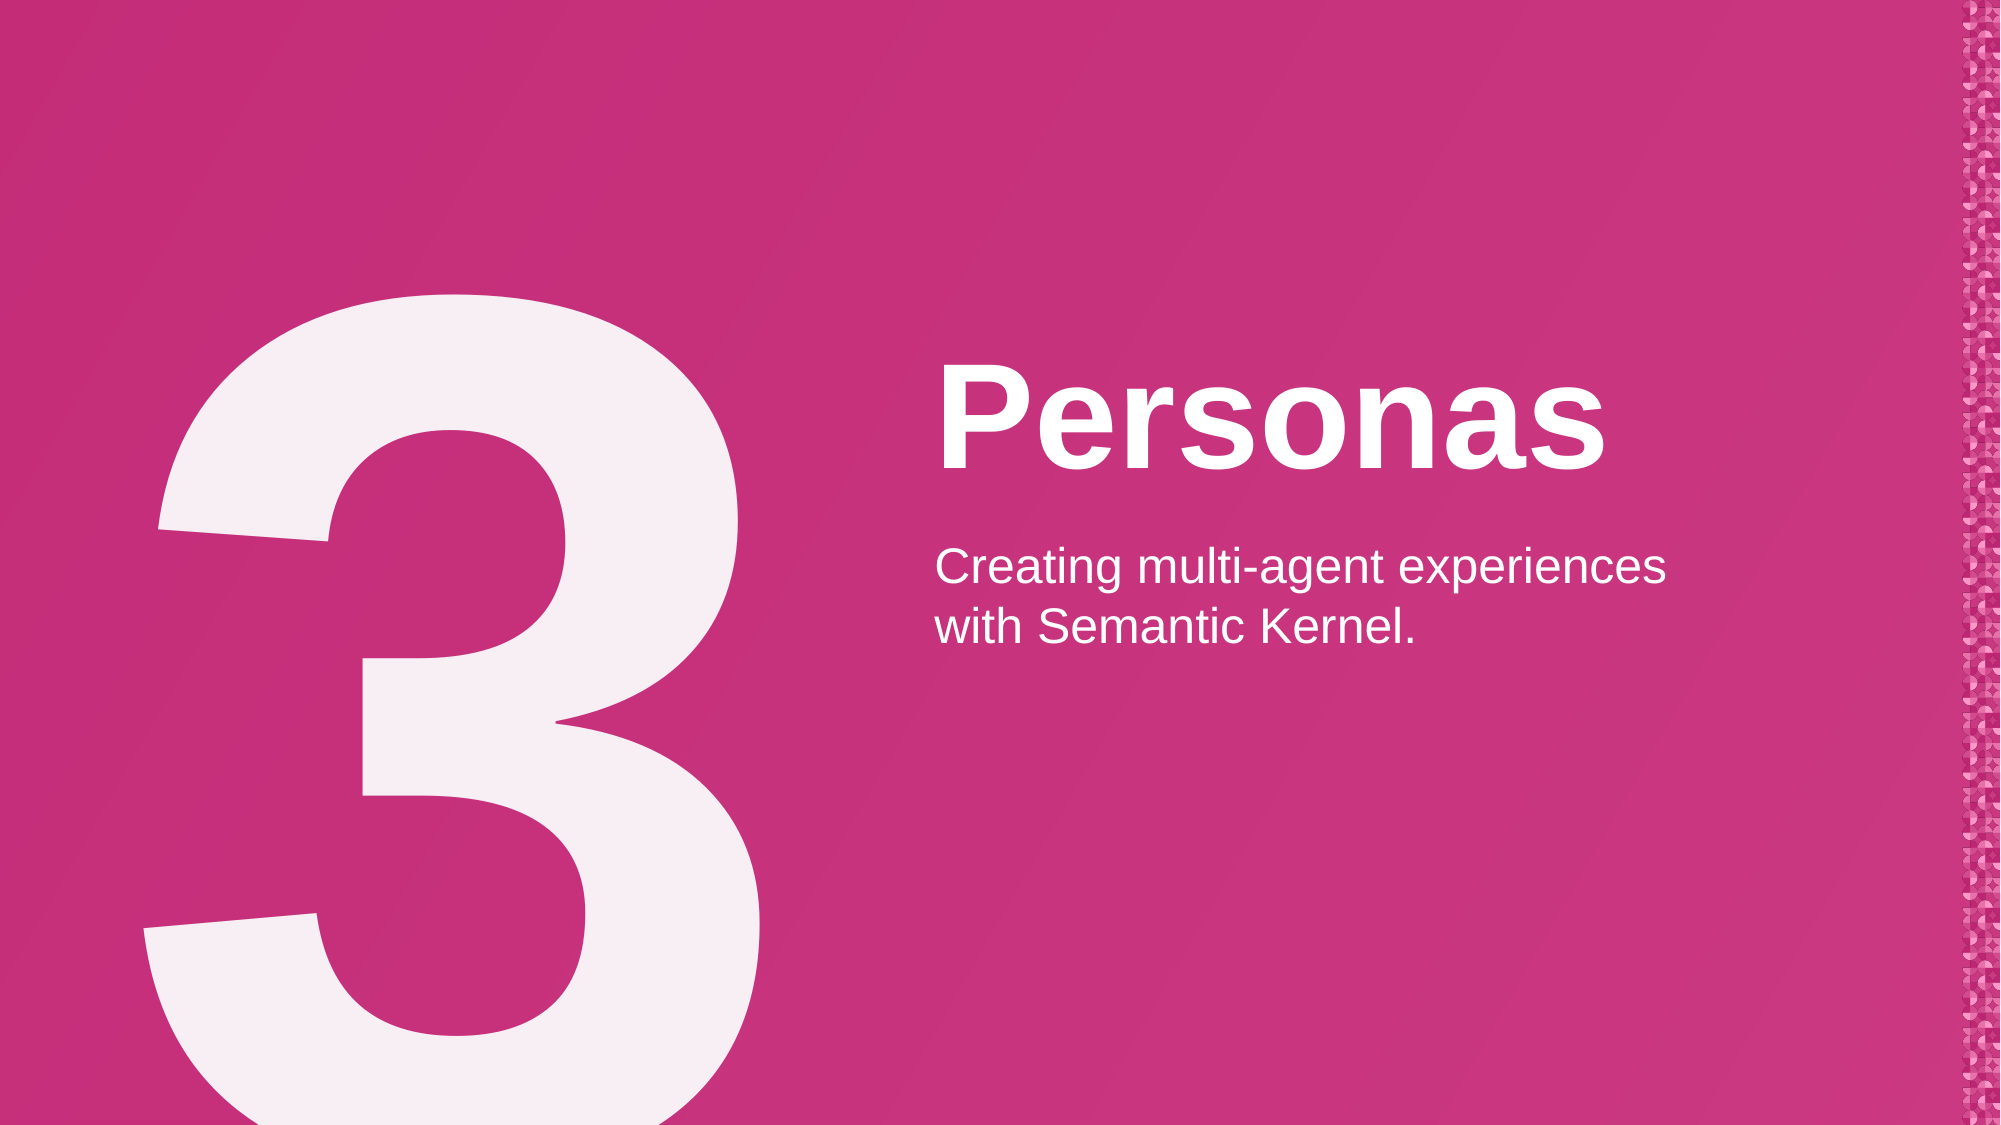

Personas
Creating multi-agent experiences with Semantic Kernel.